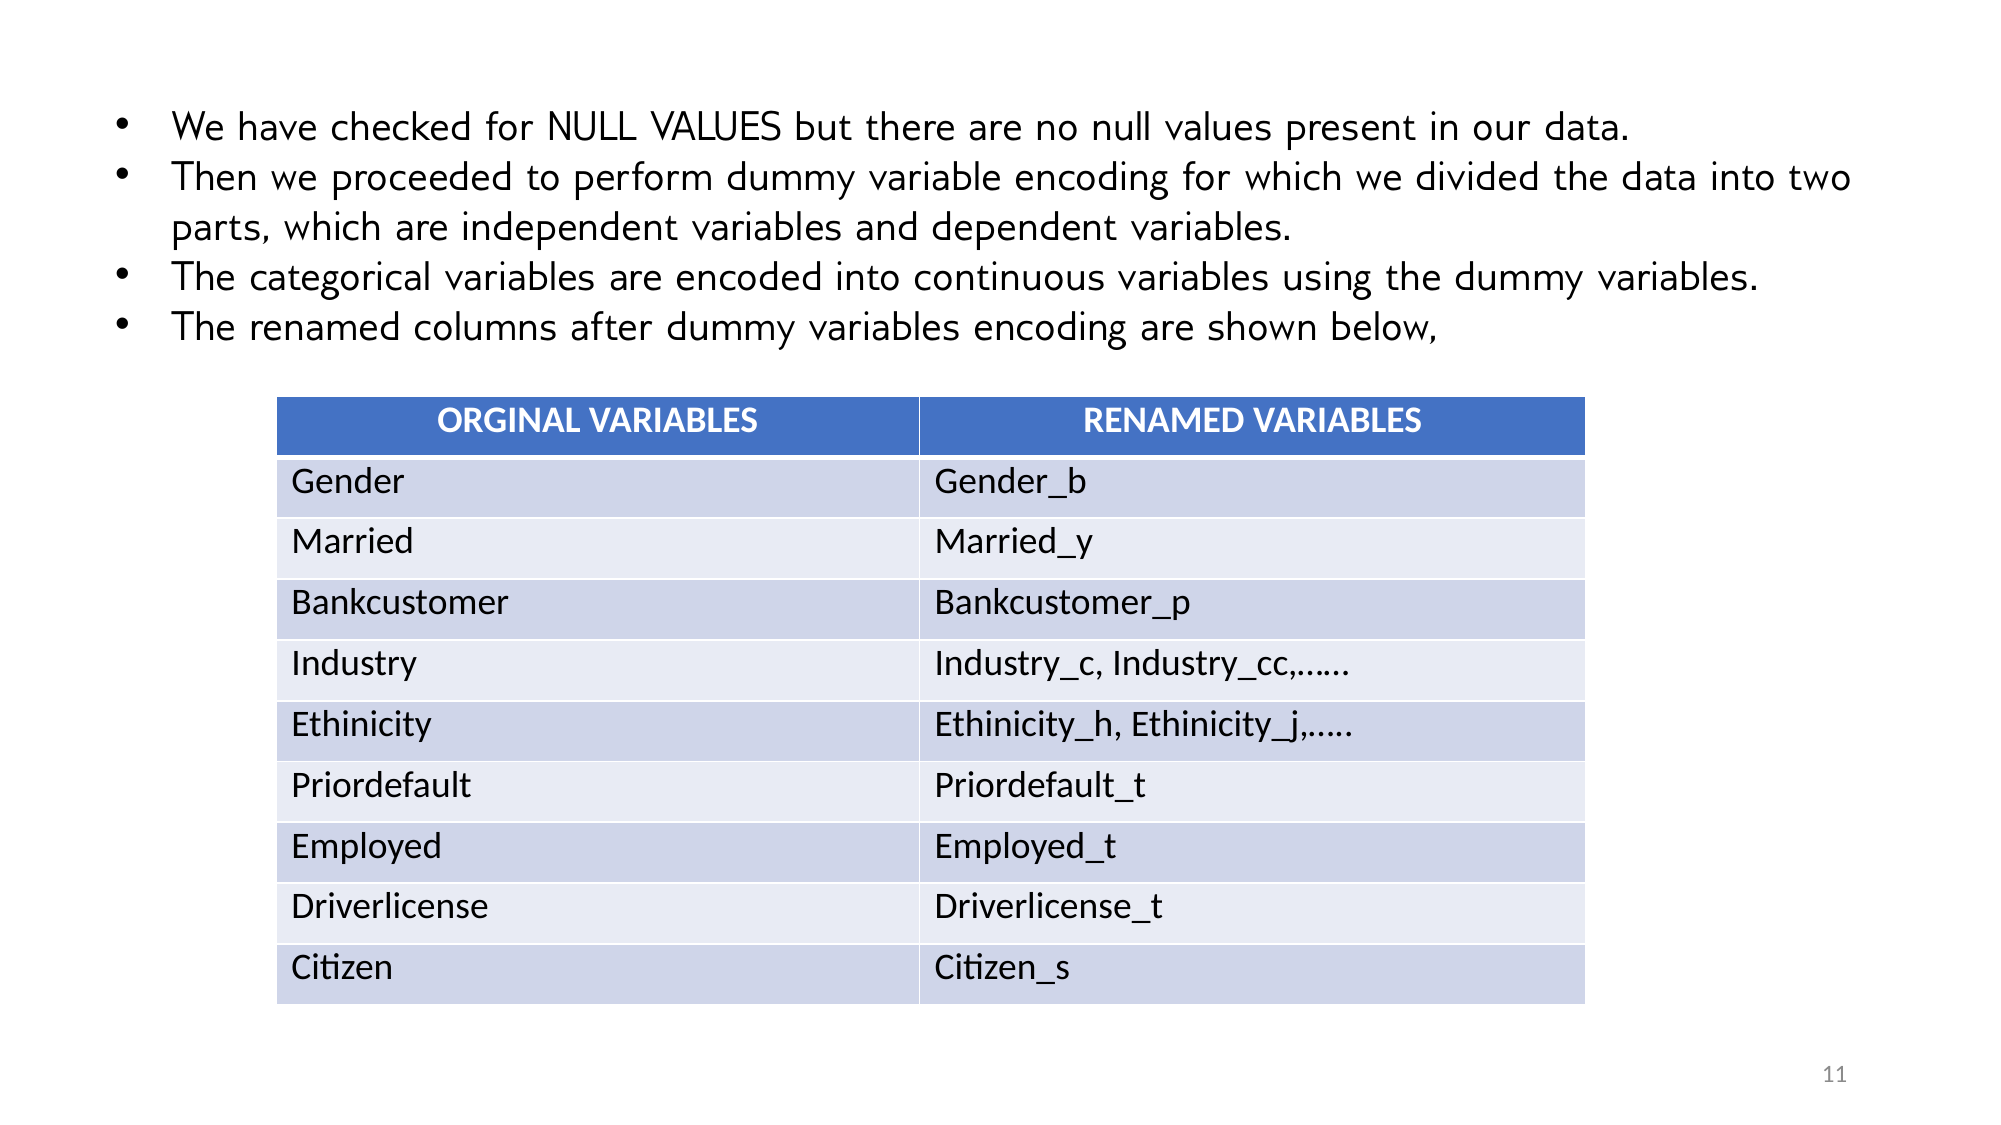

We have checked for NULL VALUES but there are no null values present in our data.
Then we proceeded to perform dummy variable encoding for which we divided the data into two parts, which are independent variables and dependent variables.
The categorical variables are encoded into continuous variables using the dummy variables.
The renamed columns after dummy variables encoding are shown below,
| ORGINAL VARIABLES | RENAMED VARIABLES |
| --- | --- |
| Gender | Gender\_b |
| Married | Married\_y |
| Bankcustomer | Bankcustomer\_p |
| Industry | Industry\_c, Industry\_cc,…… |
| Ethinicity | Ethinicity\_h, Ethinicity\_j,….. |
| Priordefault | Priordefault\_t |
| Employed | Employed\_t |
| Driverlicense | Driverlicense\_t |
| Citizen | Citizen\_s |
11